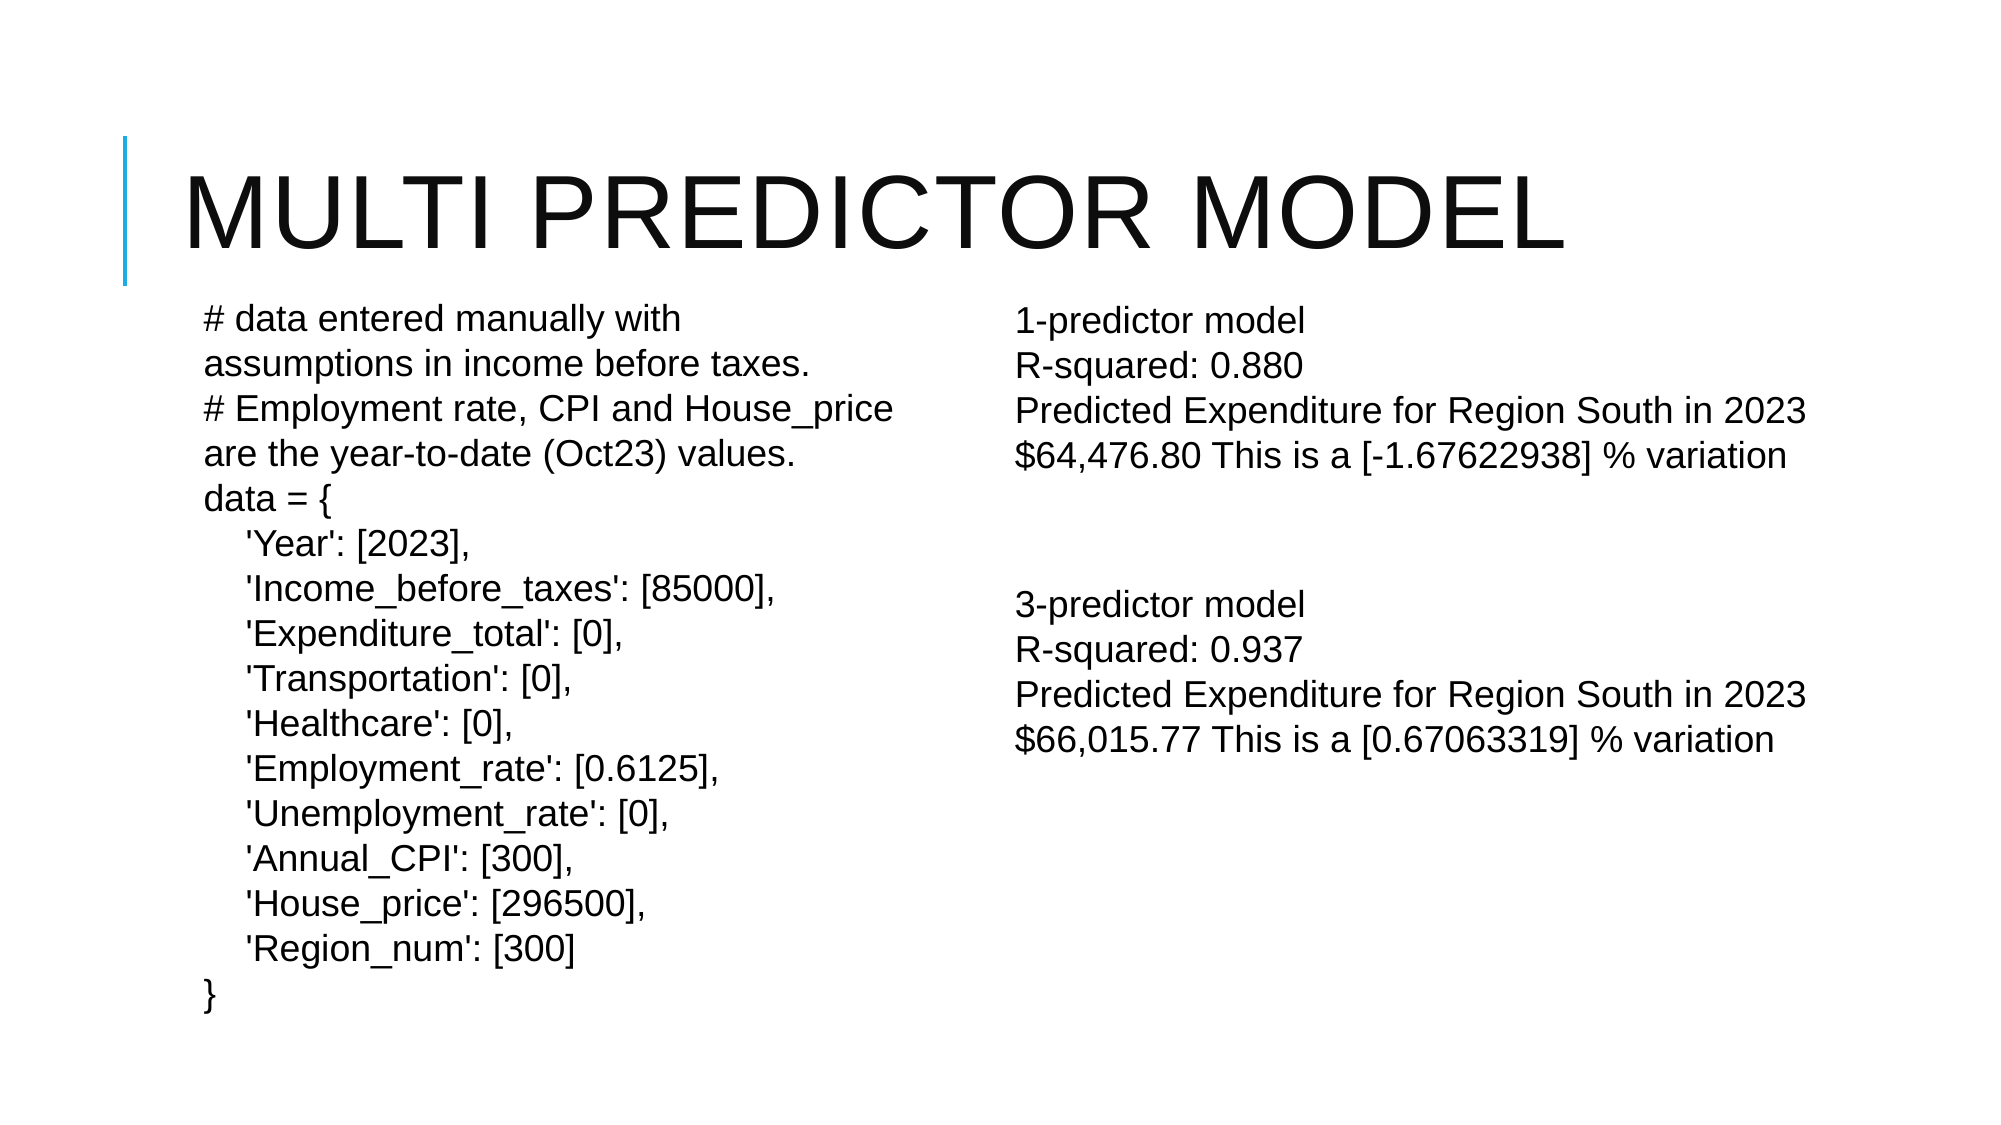

# Multi predictor model
# data entered manually with assumptions in income before taxes.
# Employment rate, CPI and House_price are the year-to-date (Oct23) values.
data = {
    'Year': [2023],
    'Income_before_taxes': [85000],
    'Expenditure_total': [0],
    'Transportation': [0],
    'Healthcare': [0],
    'Employment_rate': [0.6125],
    'Unemployment_rate': [0],
    'Annual_CPI': [300],
    'House_price': [296500],
    'Region_num': [300]
}
1-predictor model
R-squared: 0.880
Predicted Expenditure for Region South in 2023 $64,476.80 This is a [-1.67622938] % variation
3-predictor model
R-squared: 0.937
Predicted Expenditure for Region South in 2023 $66,015.77 This is a [0.67063319] % variation